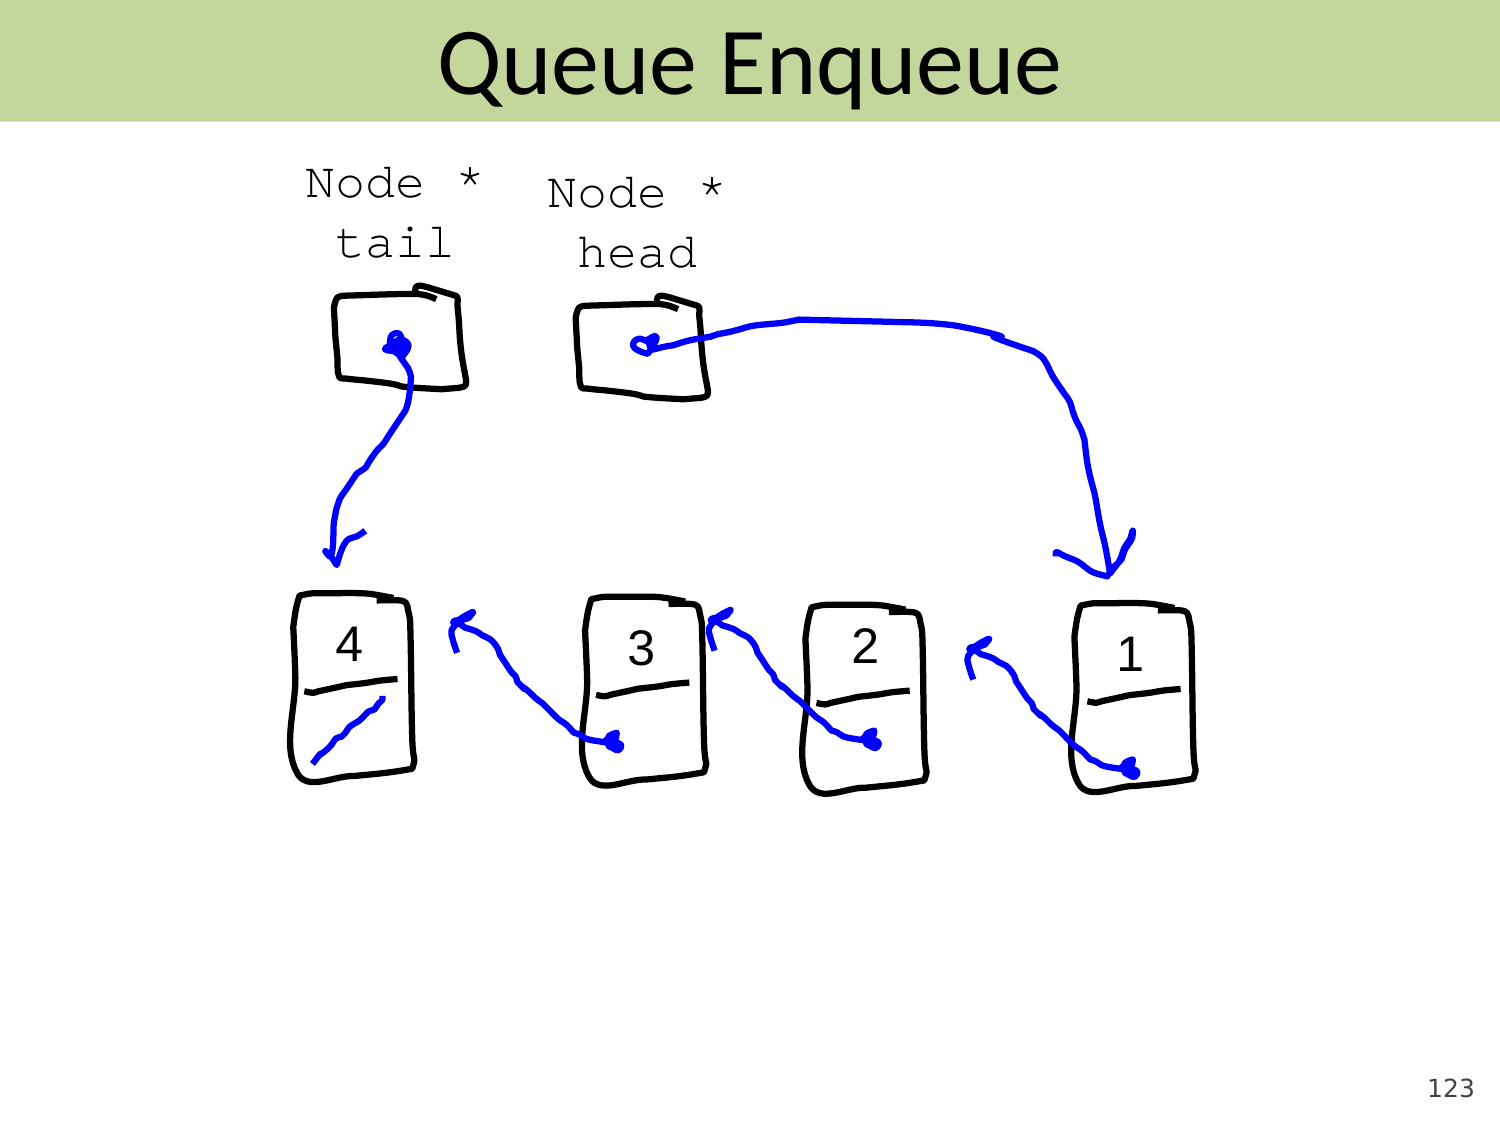

# Queue Enqueue
Node *
tail
Node *
head

4

2
3

1